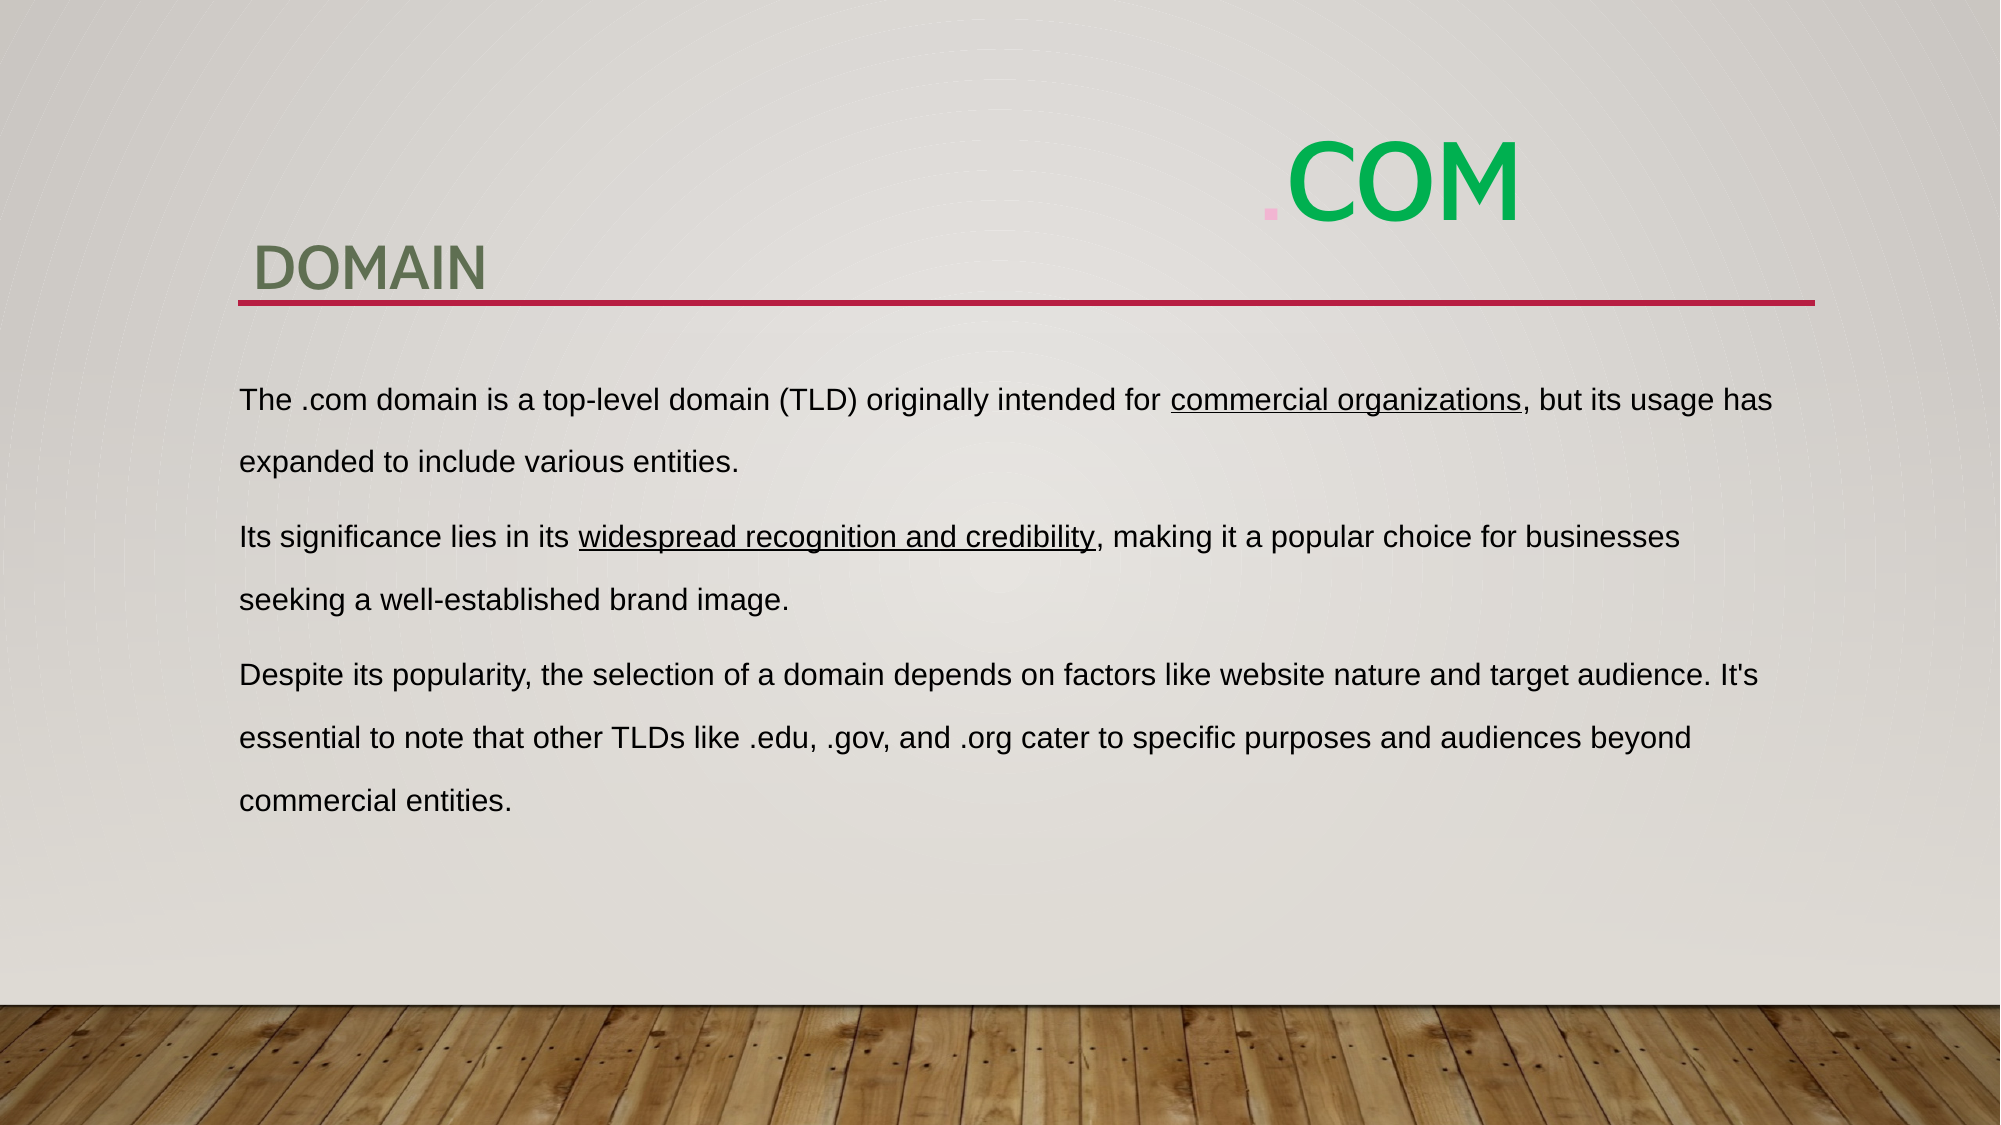

# DOMAIN
.COM
The .com domain is a top-level domain (TLD) originally intended for commercial organizations, but its usage has expanded to include various entities.
Its significance lies in its widespread recognition and credibility, making it a popular choice for businesses seeking a well-established brand image.
Despite its popularity, the selection of a domain depends on factors like website nature and target audience. It's essential to note that other TLDs like .edu, .gov, and .org cater to specific purposes and audiences beyond commercial entities.